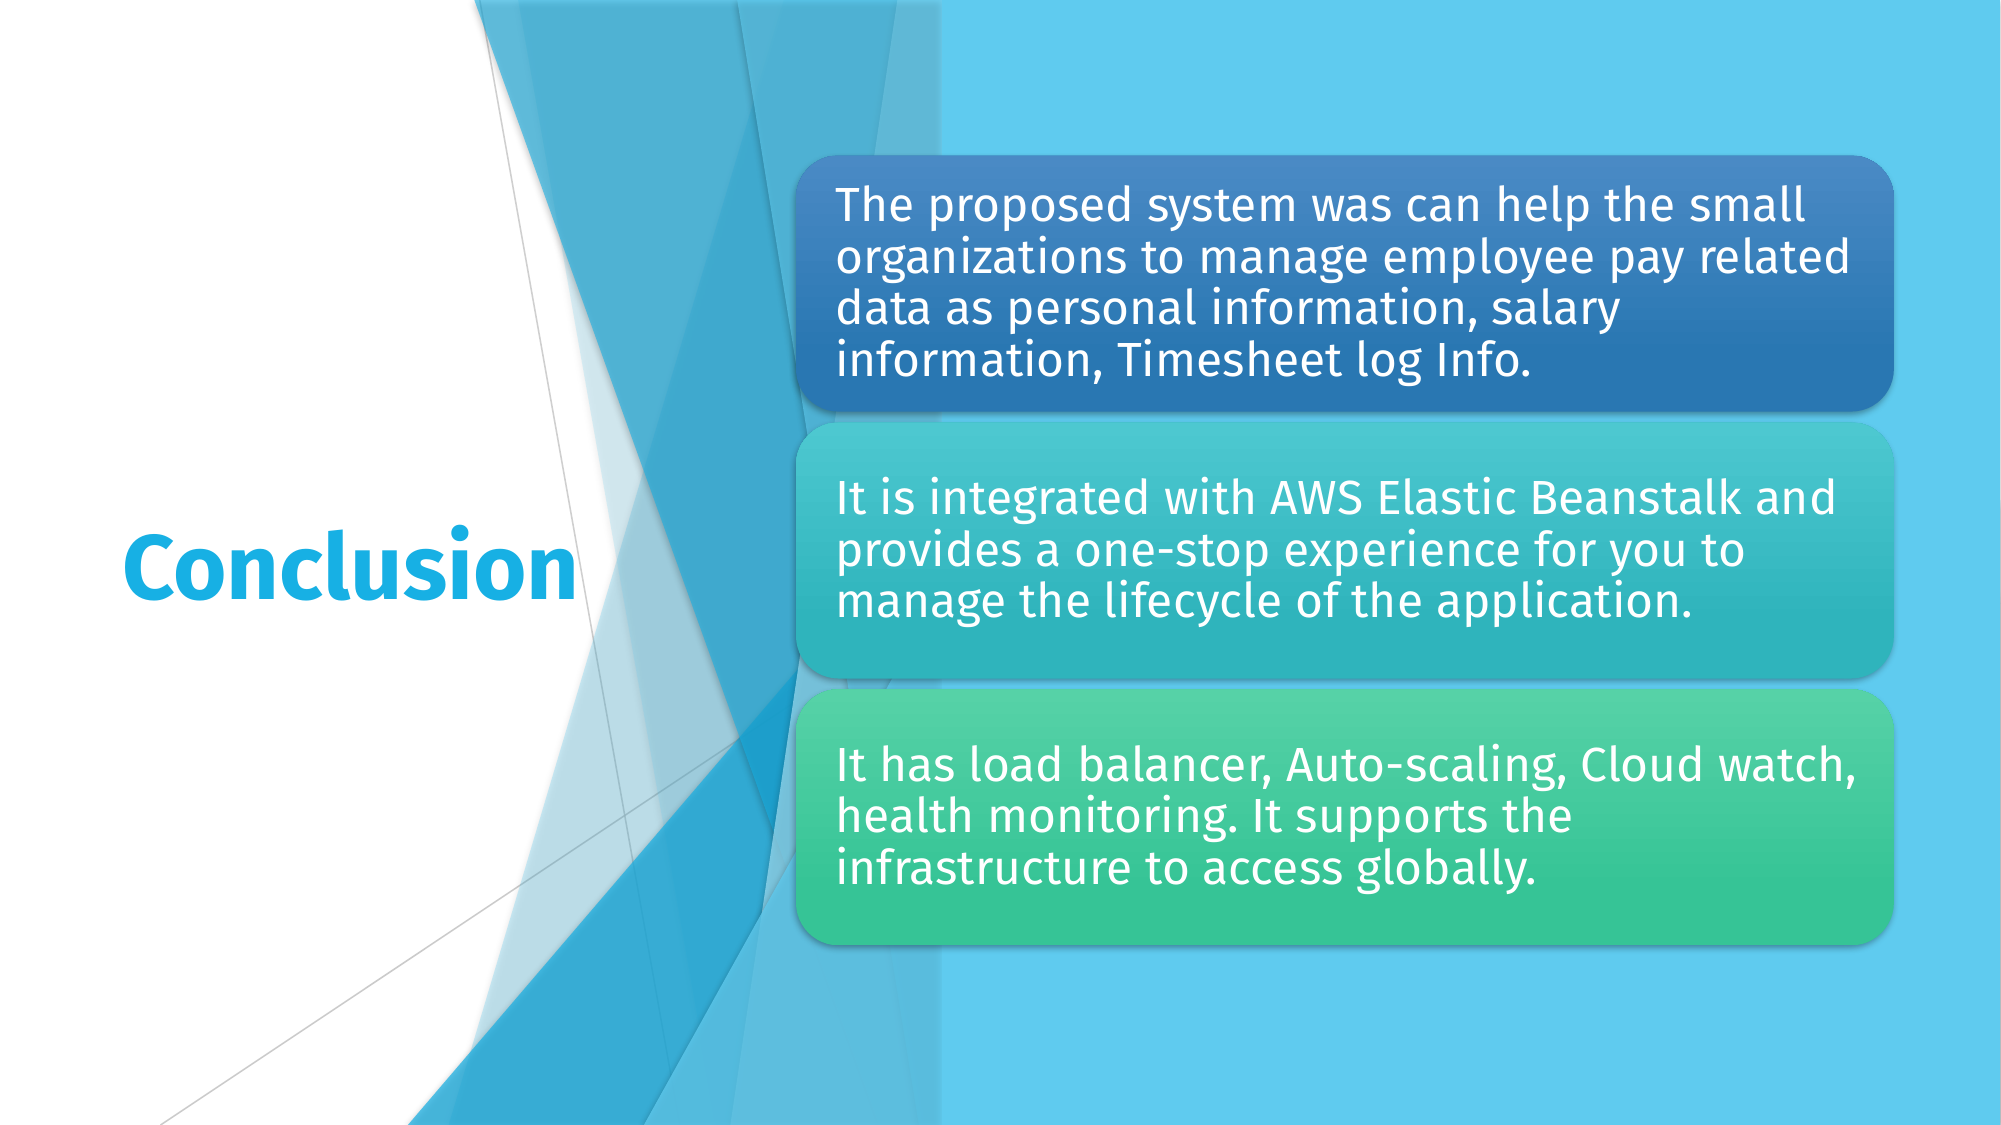

The proposed system was can help the small organizations to manage employee pay related data as personal information, salary information, Timesheet log Info.
It is integrated with AWS Elastic Beanstalk and provides a one-stop experience for you to manage the lifecycle of the application.
It has load balancer, Auto-scaling, Cloud watch, health monitoring. It supports the infrastructure to access globally.
# Conclusion